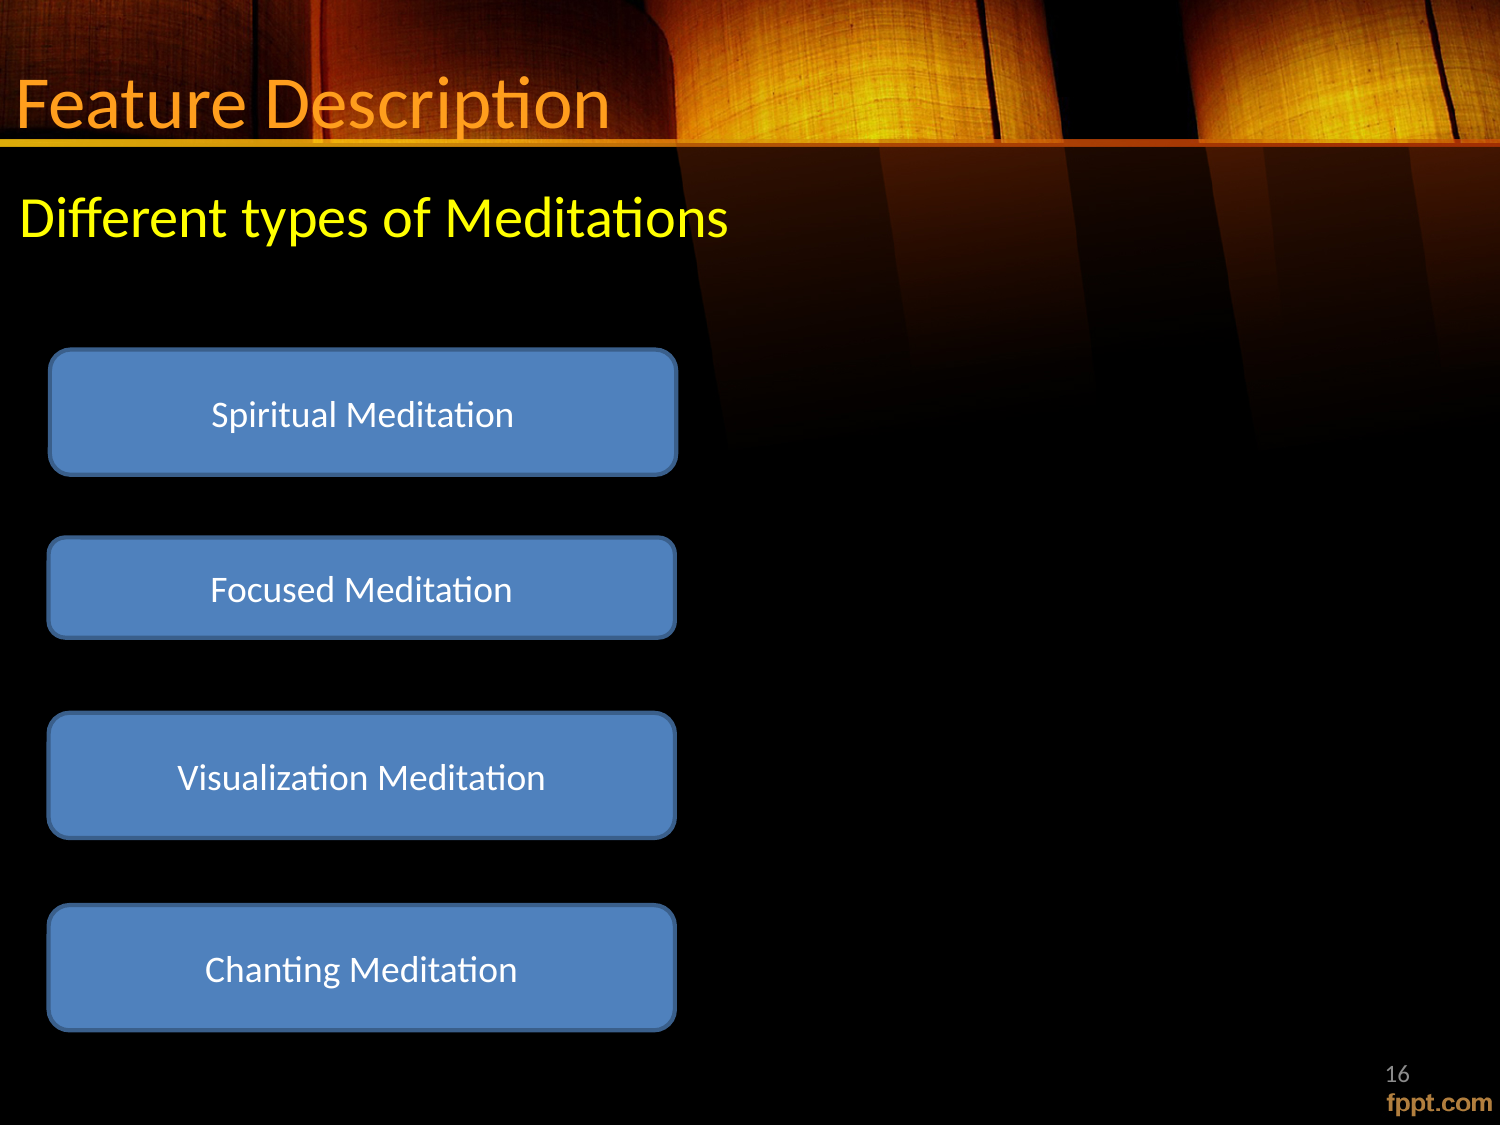

# Feature Description
Different types of Meditations

Spiritual Meditation
Focused Meditation
Visualization Meditation
Chanting Meditation
16